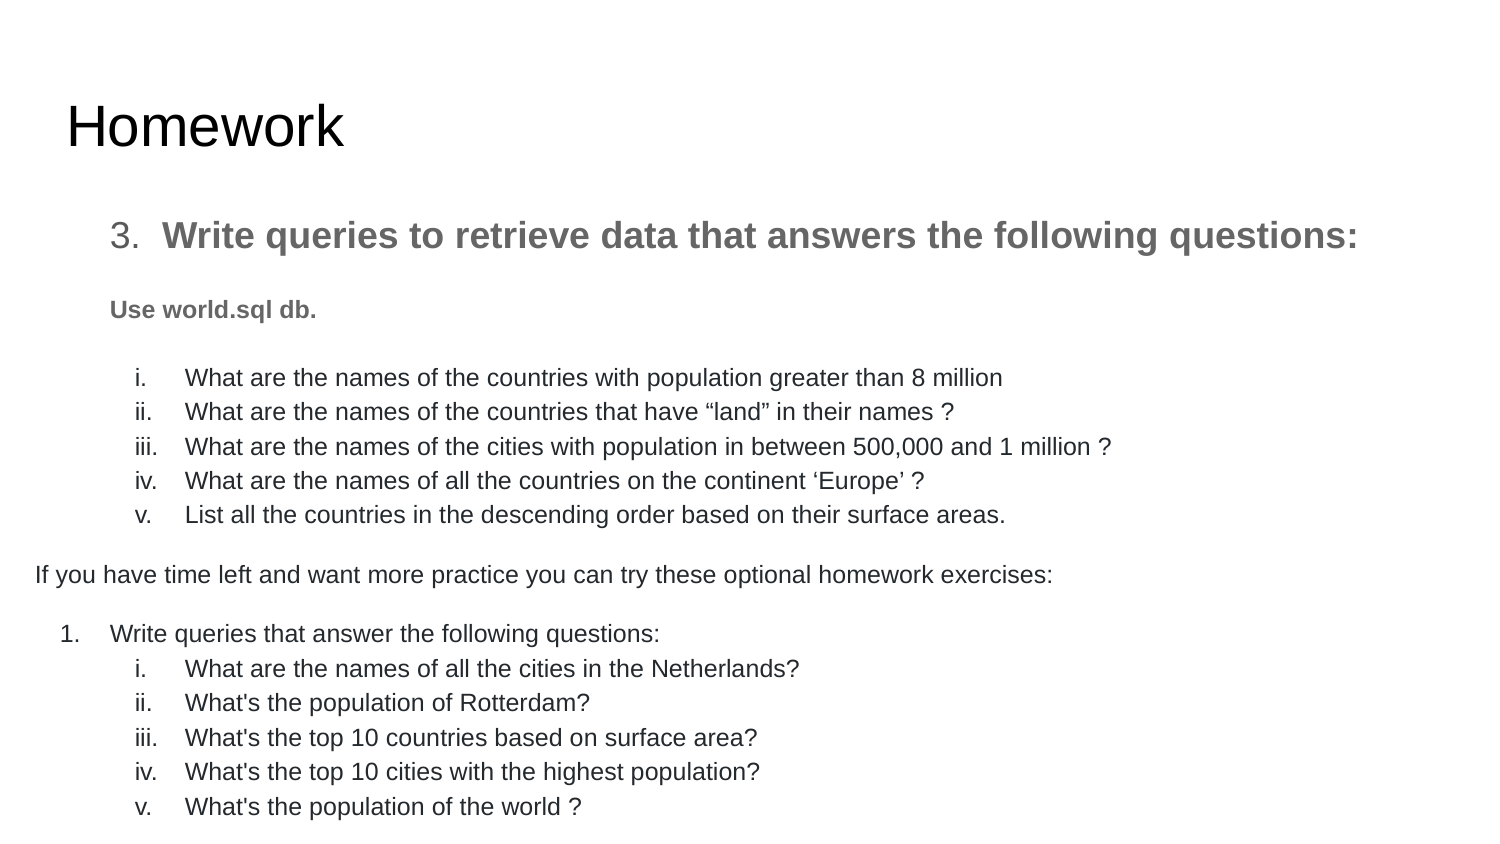

# Homework
3.  Write queries to retrieve data that answers the following questions:
Use world.sql db.
What are the names of the countries with population greater than 8 million
What are the names of the countries that have “land” in their names ?
What are the names of the cities with population in between 500,000 and 1 million ?
What are the names of all the countries on the continent ‘Europe’ ?
List all the countries in the descending order based on their surface areas.
If you have time left and want more practice you can try these optional homework exercises:
Write queries that answer the following questions:
What are the names of all the cities in the Netherlands?
What's the population of Rotterdam?
What's the top 10 countries based on surface area?
What's the top 10 cities with the highest population?
What's the population of the world ?